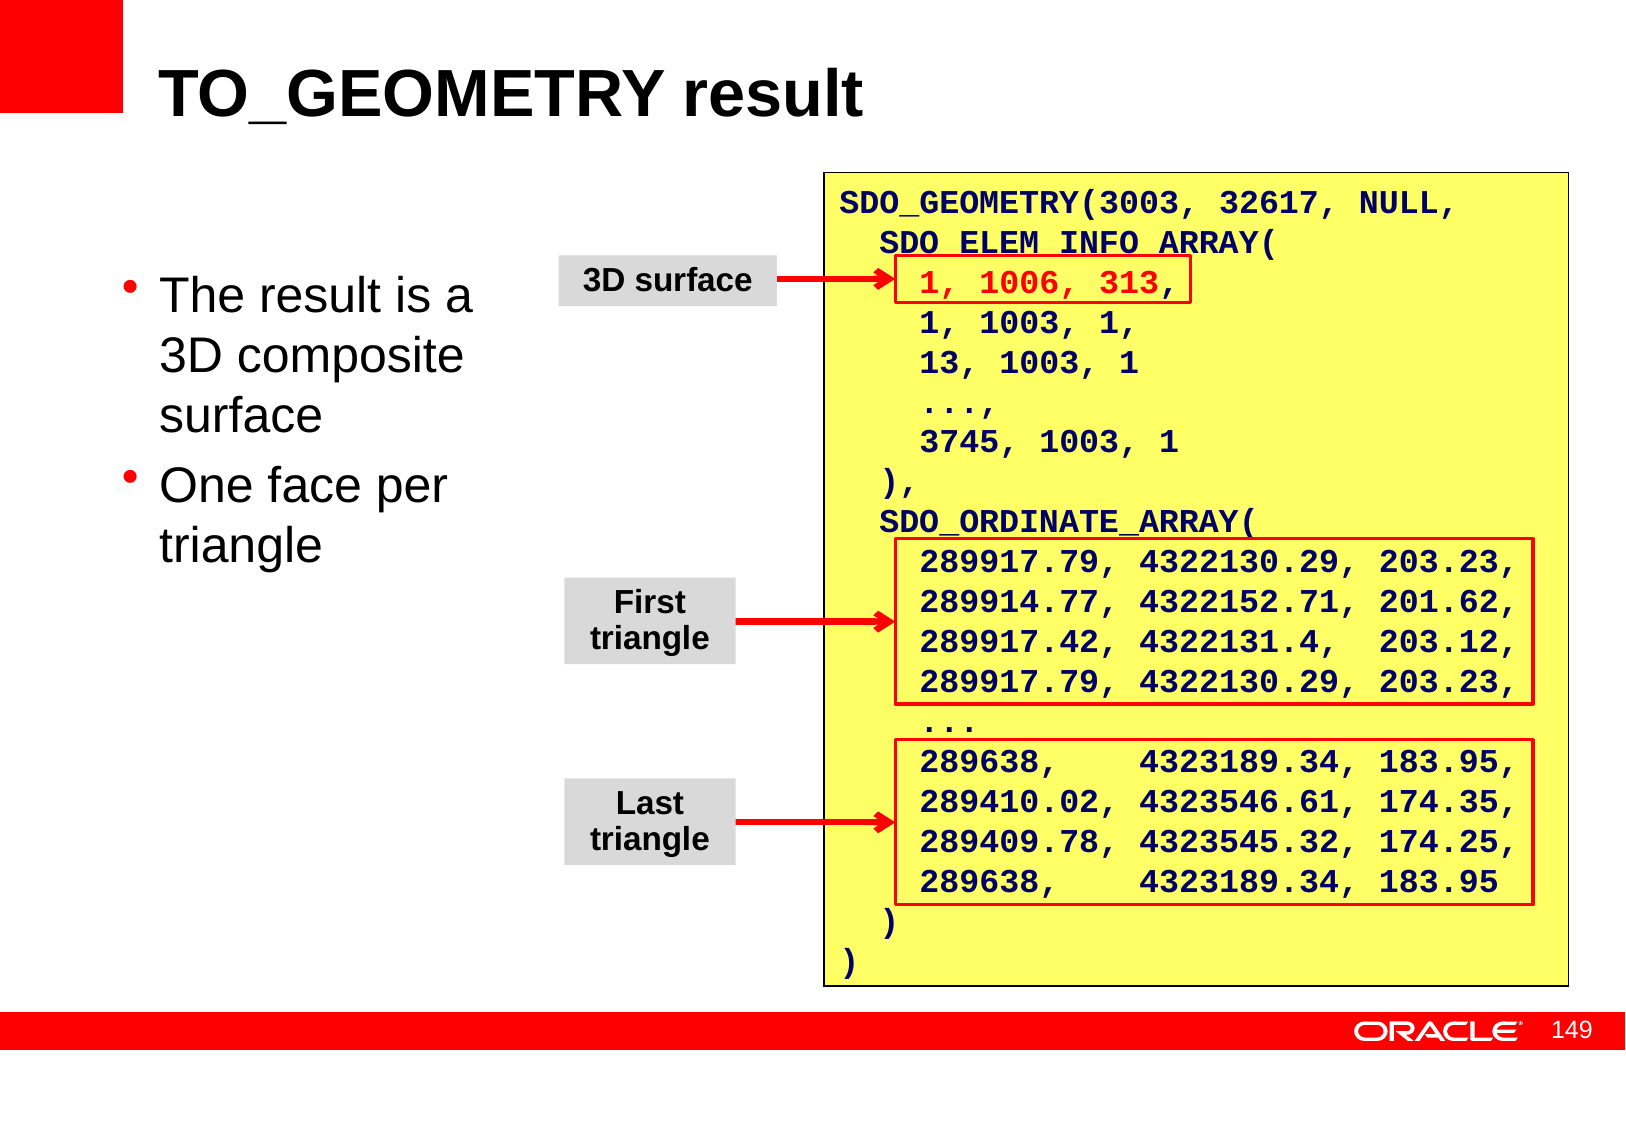

# TO_GEOMETRY result
SDO_GEOMETRY(3003, 32617, NULL,
  SDO_ELEM_INFO_ARRAY(
    1, 1006, 313,
    1, 1003, 1,
    13, 1003, 1
    ...,
    3745, 1003, 1
  ),
  SDO_ORDINATE_ARRAY(
    289917.79, 4322130.29, 203.23,
    289914.77, 4322152.71, 201.62,
    289917.42, 4322131.4,  203.12,
    289917.79, 4322130.29, 203.23,
    ...
    289638,    4323189.34, 183.95,
    289410.02, 4323546.61, 174.35,
    289409.78, 4323545.32, 174.25,
    289638,    4323189.34, 183.95
  )
)
3D surface

The result is a 3D composite surface
One face per triangle

First triangle

Last triangle